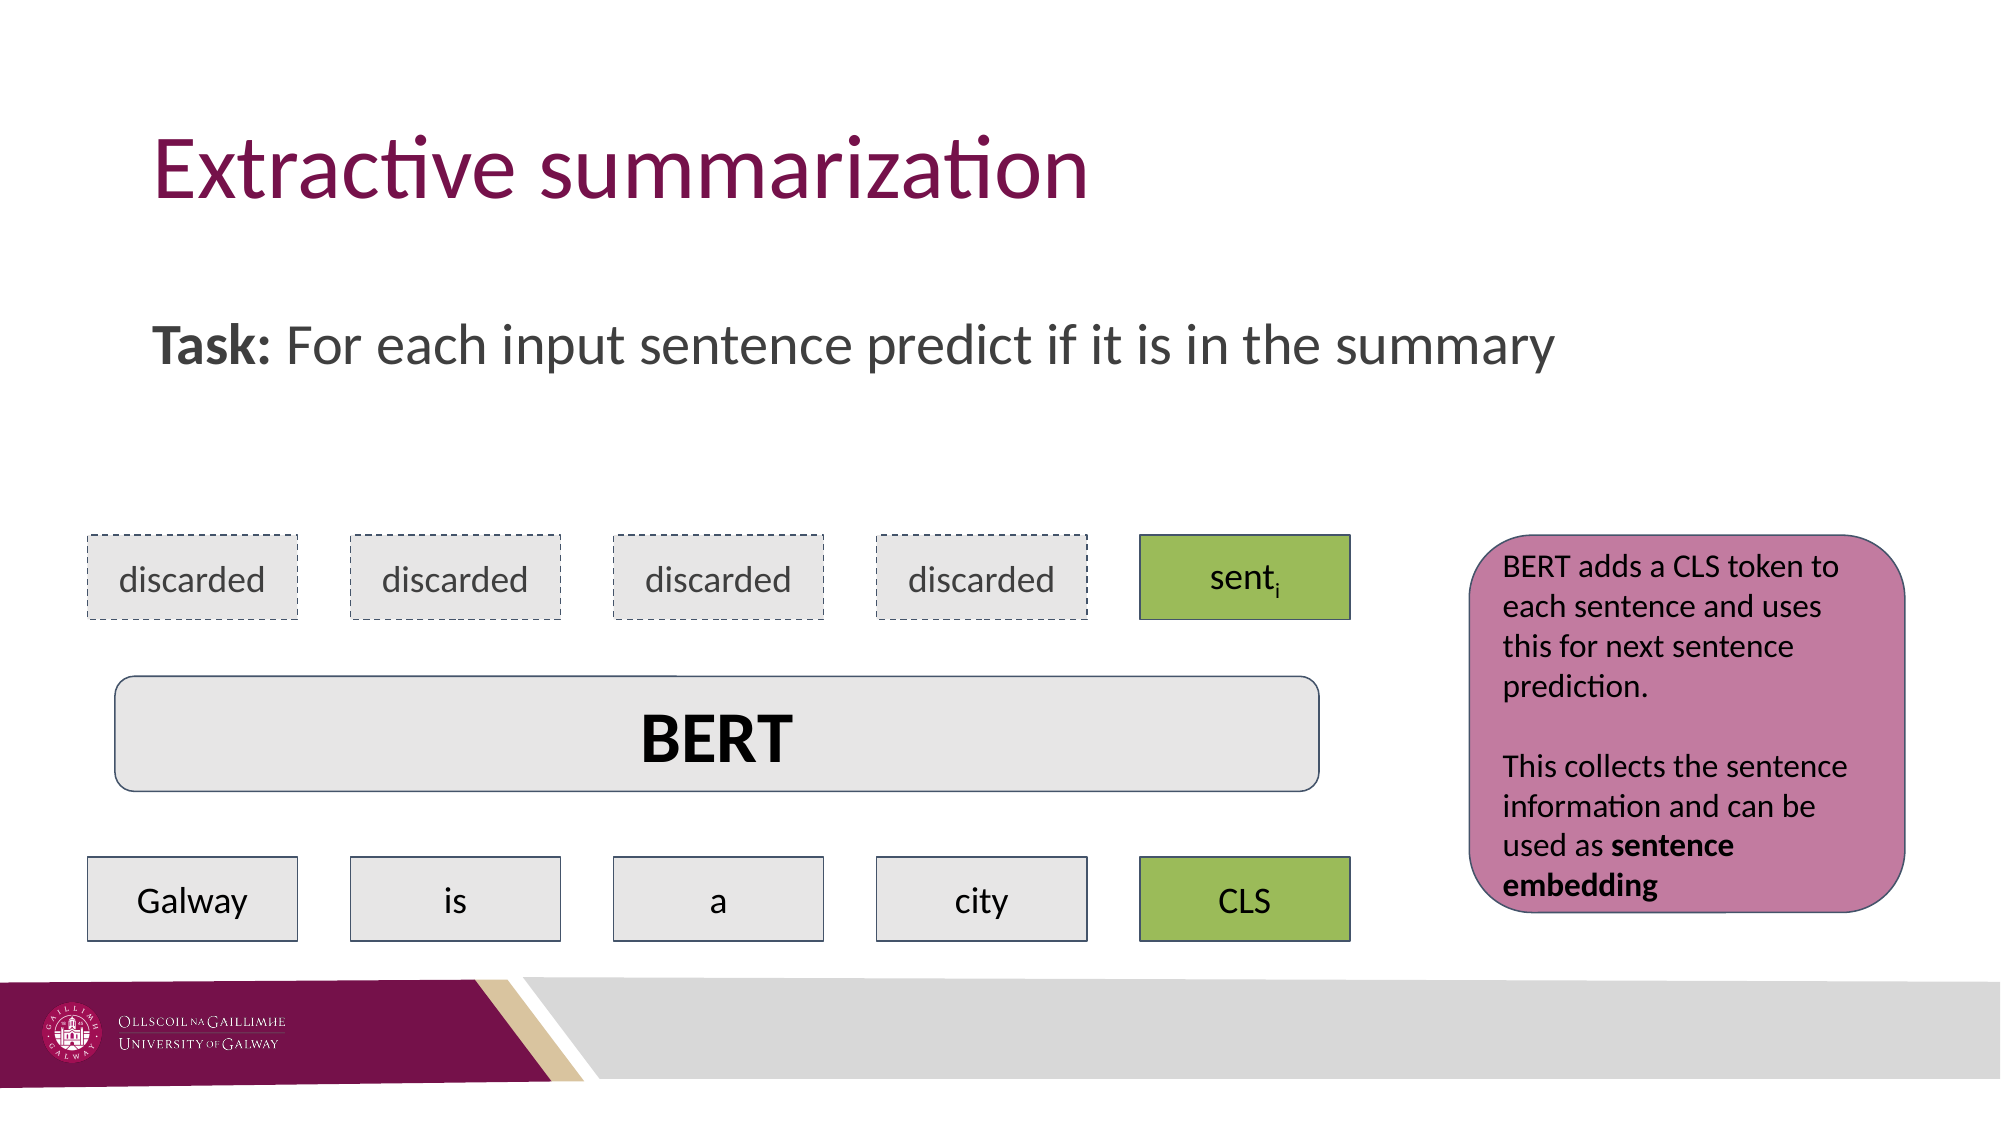

# Extractive summarization
Task: For each input sentence predict if it is in the summary
discarded
discarded
discarded
discarded
senti
BERT adds a CLS token to each sentence and uses this for next sentence prediction.

This collects the sentence information and can be used as sentence embedding
BERT
Galway
is
a
city
CLS